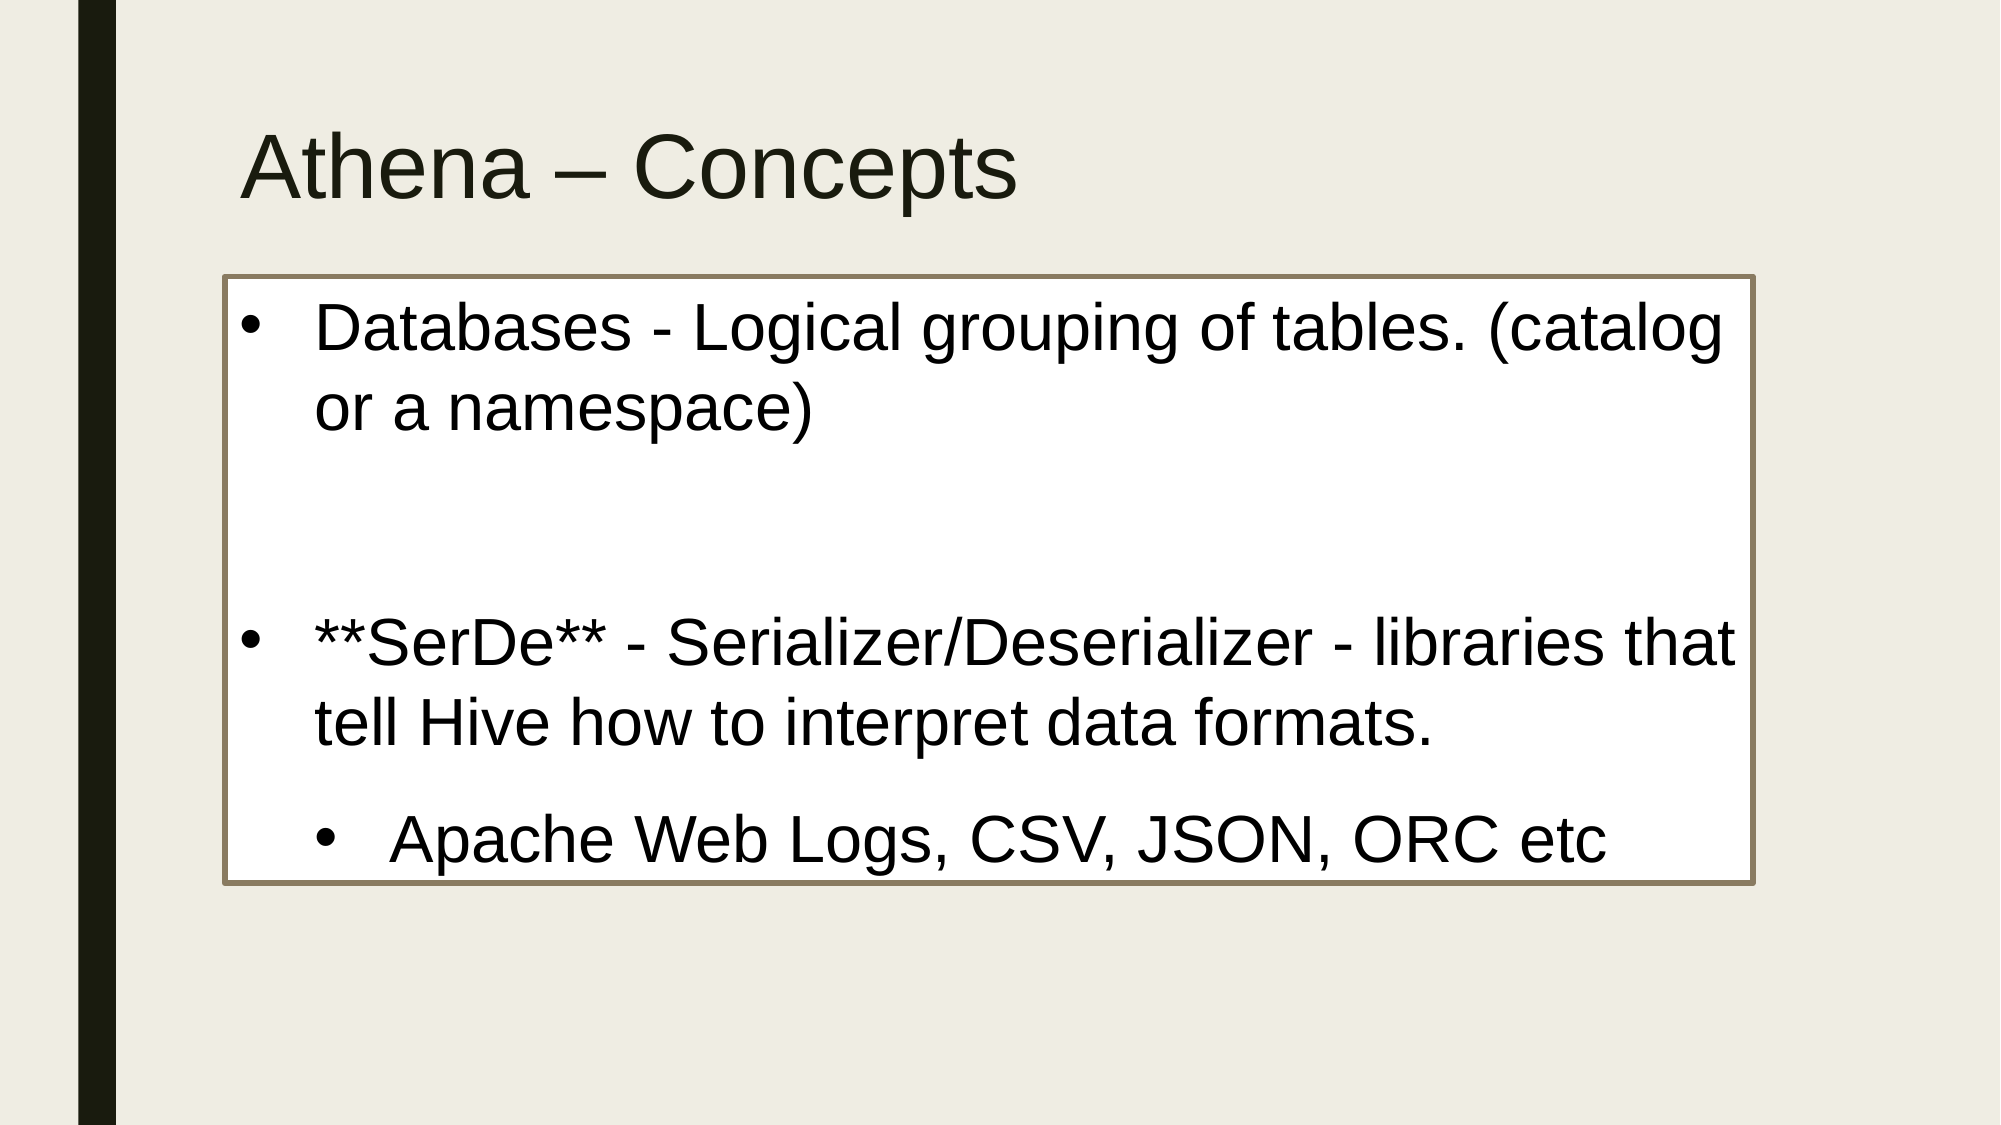

# Athena – Concepts
Databases - Logical grouping of tables. (catalog or a namespace)

**SerDe** - Serializer/Deserializer - libraries that tell Hive how to interpret data formats.
Apache Web Logs, CSV, JSON, ORC etc